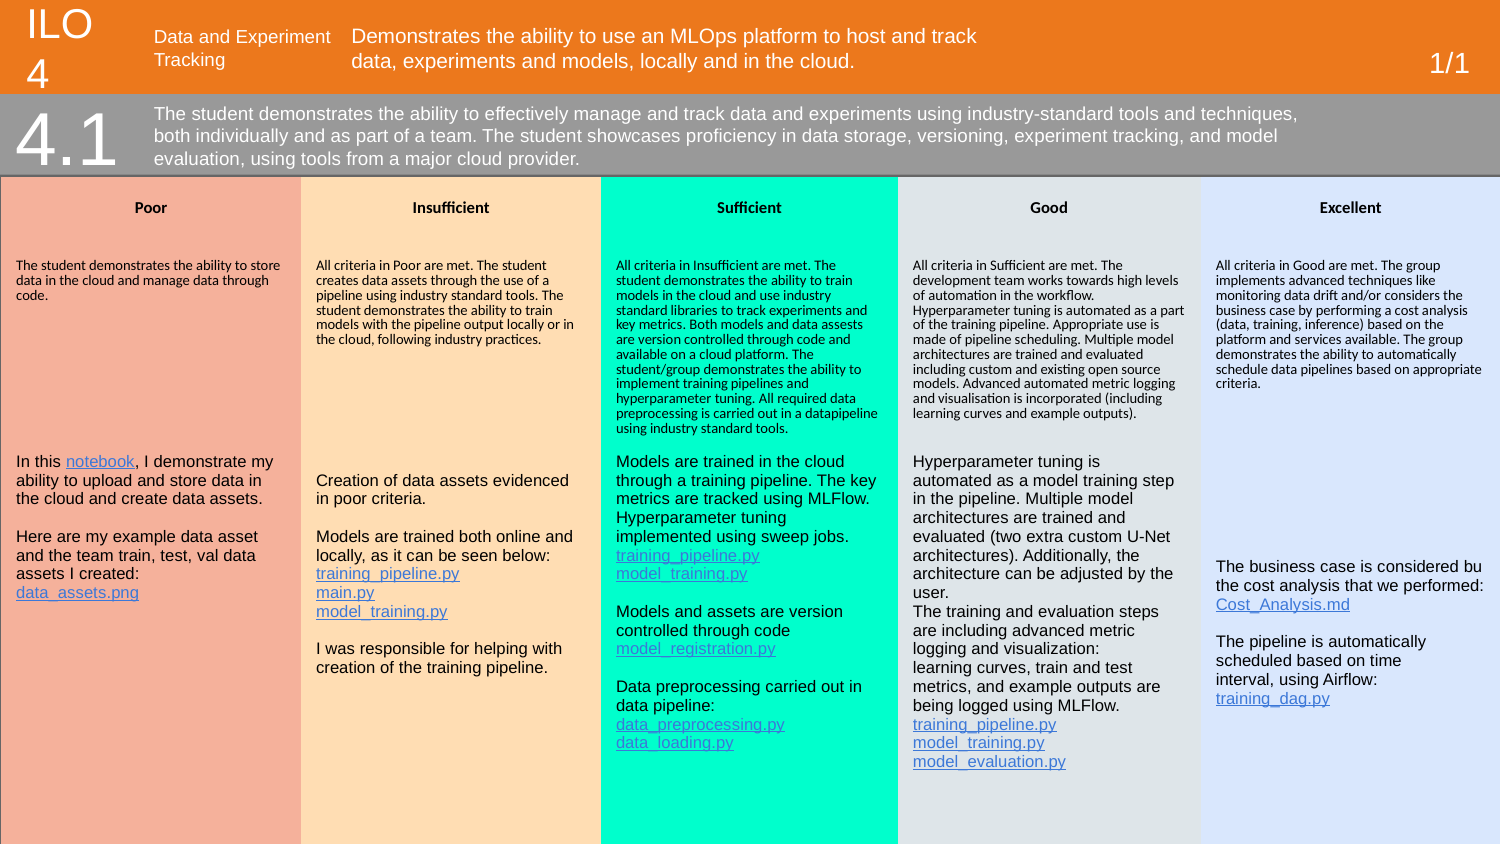

# ILO 4
Data and Experiment Tracking
Demonstrates the ability to use an MLOps platform to host and track data, experiments and models, locally and in the cloud. ​
1/1
4.1
The student demonstrates the ability to effectively manage and track data and experiments using industry-standard tools and techniques, both individually and as part of a team. The student showcases proficiency in data storage, versioning, experiment tracking, and model evaluation, using tools from a major cloud provider.
| Poor | Insufficient | Sufficient | Good | Excellent |
| --- | --- | --- | --- | --- |
| The student demonstrates the ability to store data in the cloud and manage data through code. | All criteria in Poor are met. The student creates data assets through the use of a pipeline using industry standard tools. The student demonstrates the ability to train models with the pipeline output locally or in the cloud, following industry practices. | All criteria in Insufficient are met. The student demonstrates the ability to train models in the cloud and use industry standard libraries to track experiments and key metrics. Both models and data assests are version controlled through code and available on a cloud platform. The student/group demonstrates the ability to implement training pipelines and hyperparameter tuning. All required data preprocessing is carried out in a datapipeline using industry standard tools. | All criteria in Sufficient are met. The development team works towards high levels of automation in the workflow. Hyperparameter tuning is automated as a part of the training pipeline. Appropriate use is made of pipeline scheduling. Multiple model architectures are trained and evaluated including custom and existing open source models. Advanced automated metric logging and visualisation is incorporated (including learning curves and example outputs). | All criteria in Good are met. The group implements advanced techniques like monitoring data drift and/or considers the business case by performing a cost analysis (data, training, inference) based on the platform and services available. The group demonstrates the ability to automatically schedule data pipelines based on appropriate criteria. |
| In this notebook, I demonstrate my ability to upload and store data in  the cloud and create data assets. Here are my example data asset  and the team train, test, val data assets I created: data\_assets.png | Creation of data assets evidenced in poor criteria. Models are trained both online and locally, as it can be seen below: training\_pipeline.py main.py model\_training.py   I was responsible for helping with creation of the training pipeline. | Models are trained in the cloud through a training pipeline. The key metrics are tracked using MLFlow. Hyperparameter tuning implemented using sweep jobs. training\_pipeline.py model\_training.py   Models and assets are version controlled through code model\_registration.py   Data preprocessing carried out in data pipeline: data\_preprocessing.py data\_loading.py | Hyperparameter tuning is automated as a model training step in the pipeline. Multiple model architectures are trained and evaluated (two extra custom U-Net architectures). Additionally, the architecture can be adjusted by the user. The training and evaluation steps are including advanced metric logging and visualization: learning curves, train and test metrics, and example outputs are being logged using MLFlow. training\_pipeline.py model\_training.py model\_evaluation.py | The business case is considered bu the cost analysis that we performed: Cost\_Analysis.md The pipeline is automatically scheduled based on time interval, using Airflow: training\_dag.py |
Show your best examples, do not go overboard, add in short description, you are free to alter this layout (or add slides per evidence) to suit your needs. Just be sure that it is clear.